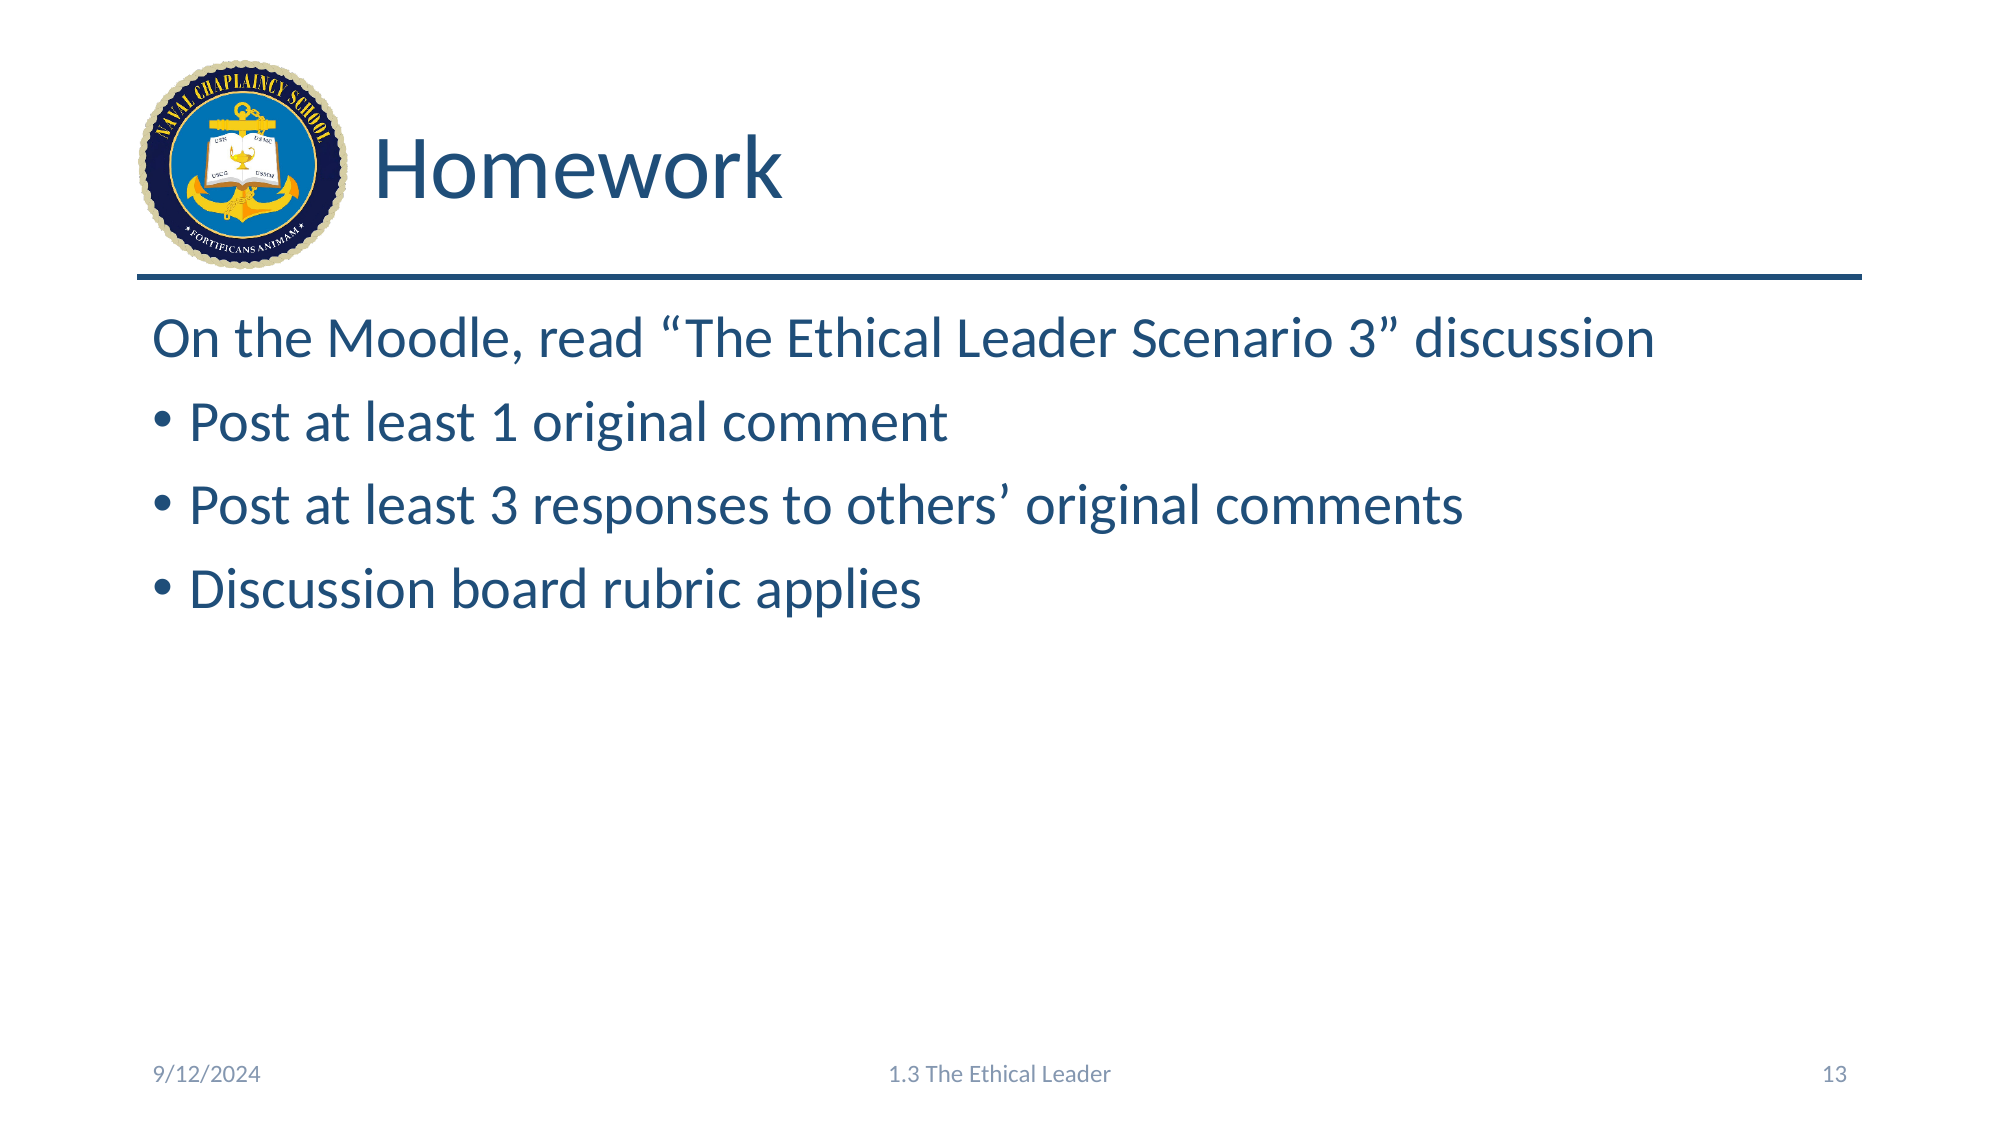

# Homework
On the Moodle, read “The Ethical Leader Scenario 3” discussion
Post at least 1 original comment
Post at least 3 responses to others’ original comments
Discussion board rubric applies
9/12/2024
1.3 The Ethical Leader
13